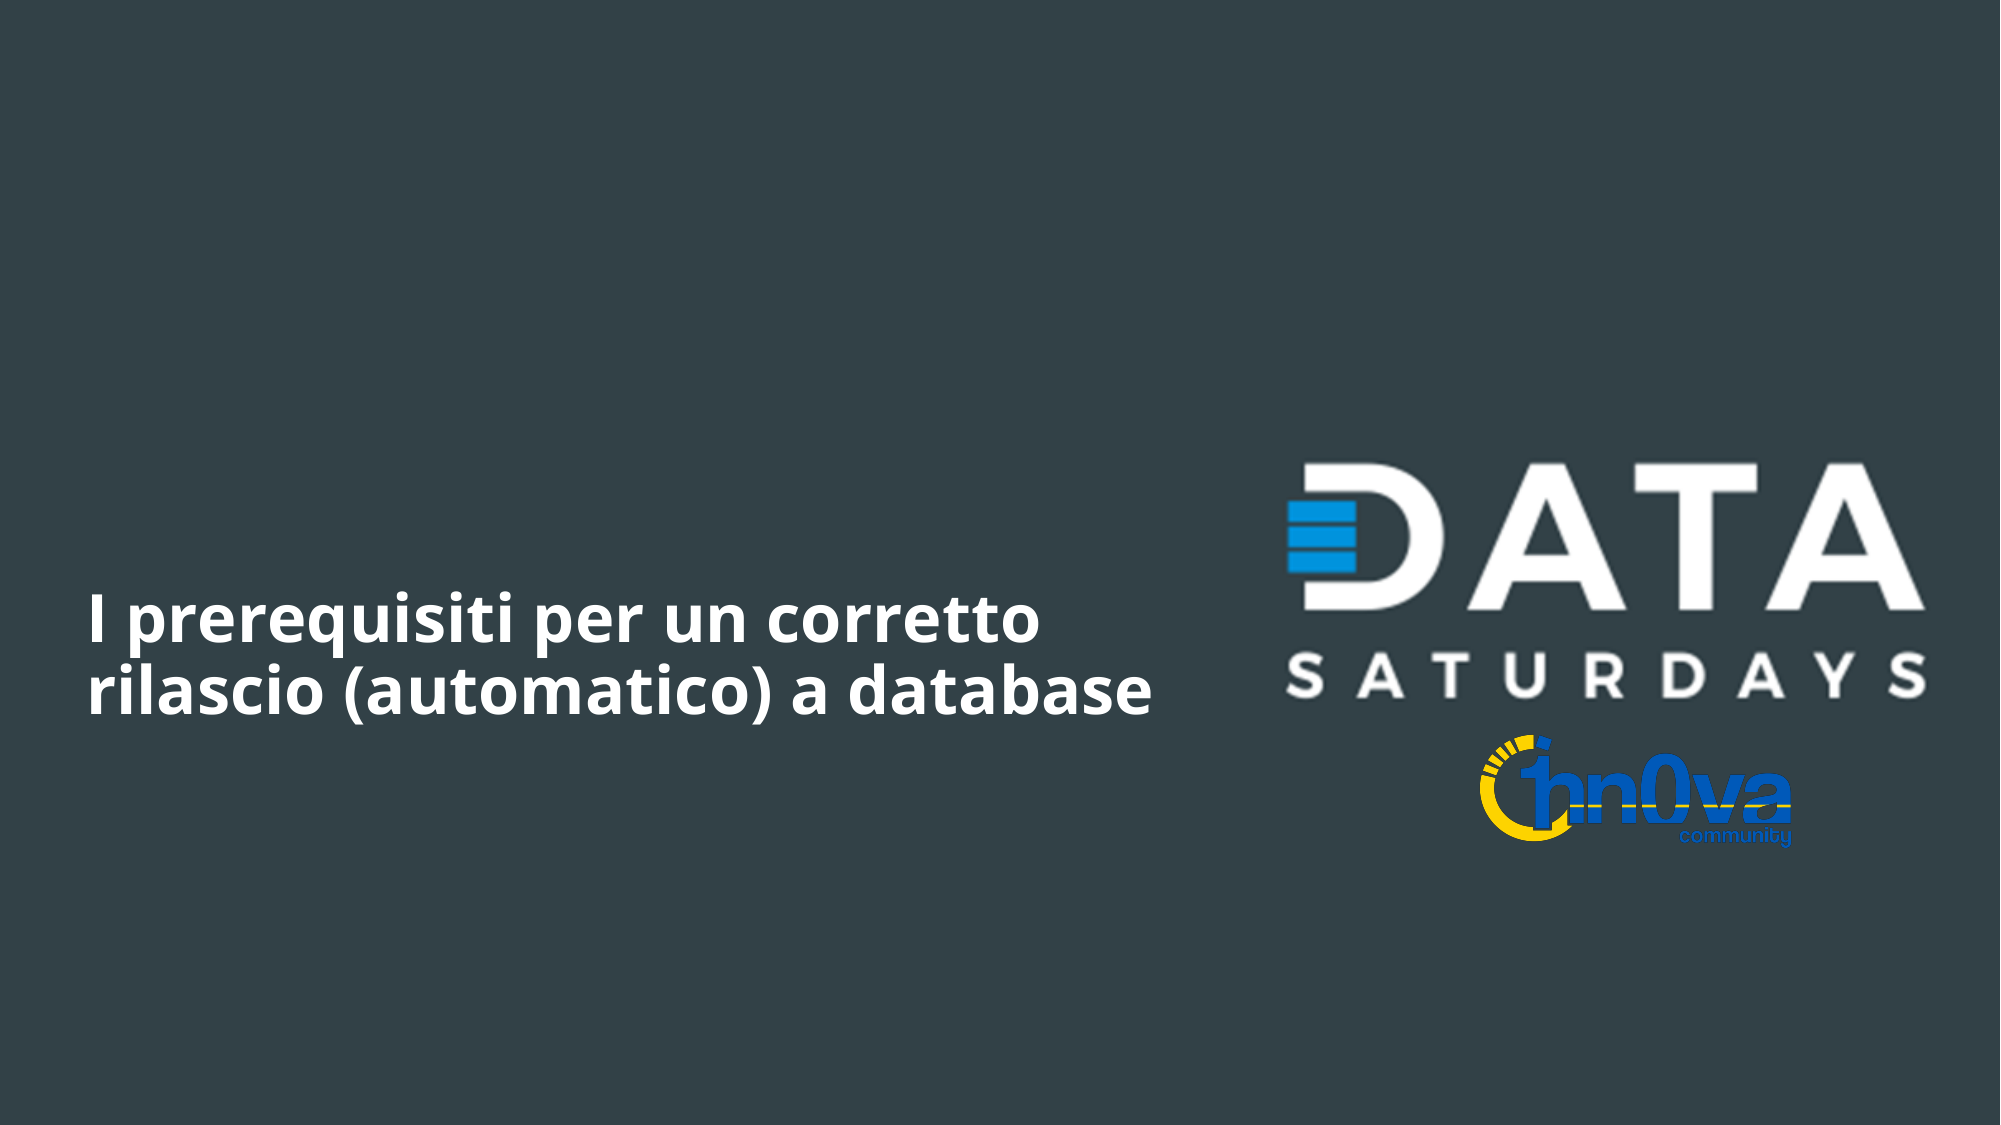

# I prerequisiti per un corretto rilascio (automatico) a database